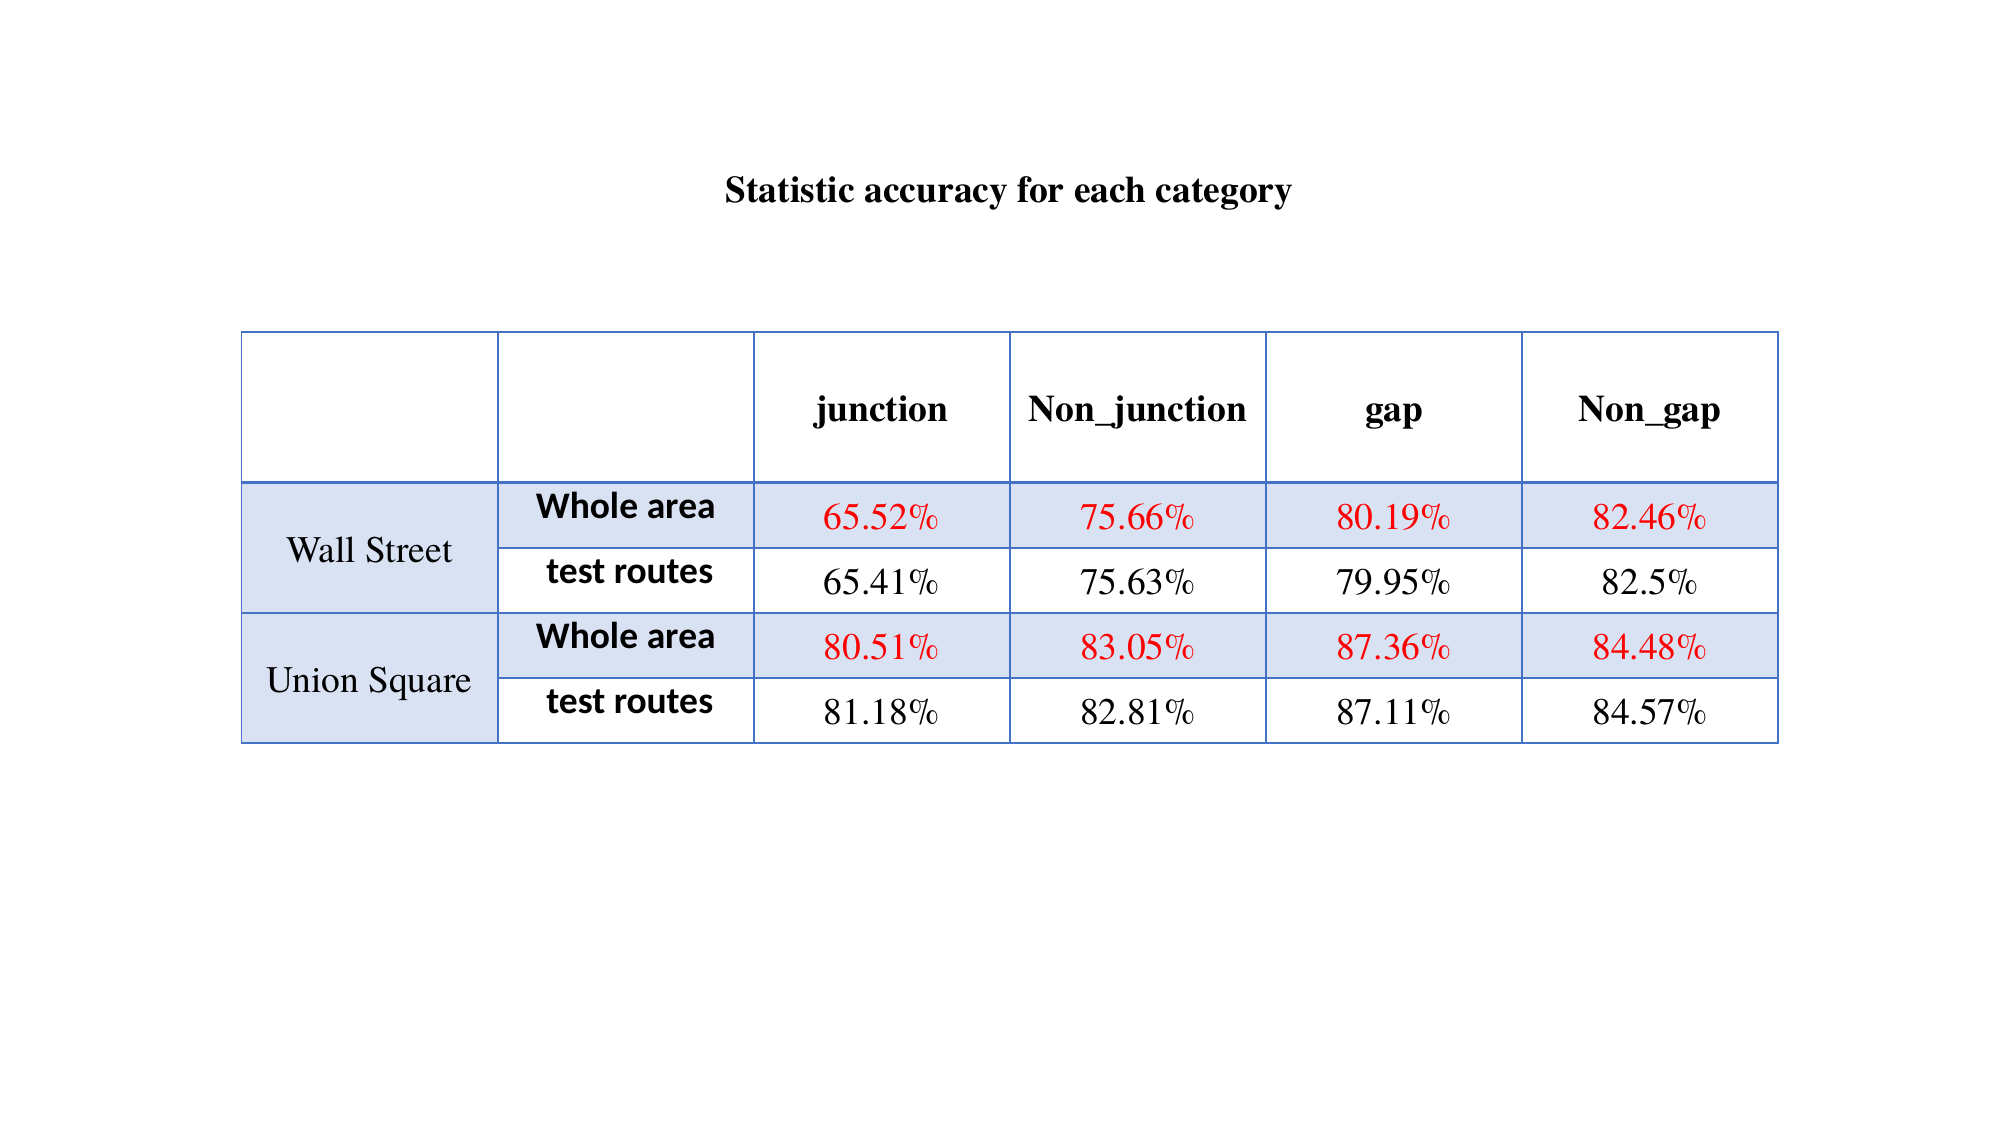

Statistic accuracy for each category
|  |  | junction | Non\_junction | gap | Non\_gap |
| --- | --- | --- | --- | --- | --- |
| Wall Street | Whole area | 65.52% | 75.66% | 80.19% | 82.46% |
|  | test routes | 65.41% | 75.63% | 79.95% | 82.5% |
| Union Square | Whole area | 80.51% | 83.05% | 87.36% | 84.48% |
|  | test routes | 81.18% | 82.81% | 87.11% | 84.57% |